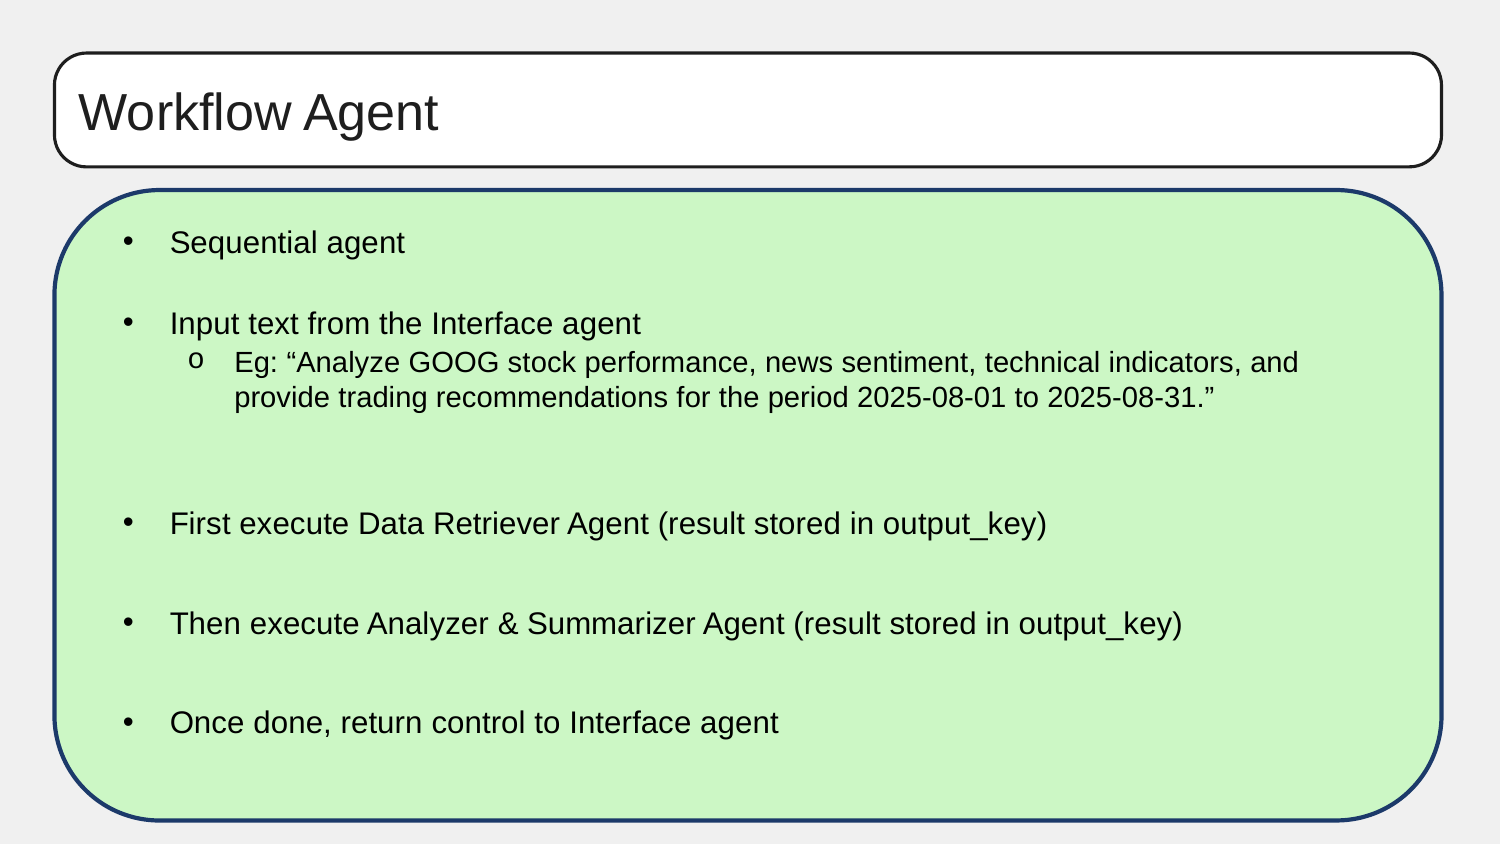

Workflow Agent

Sequential agent
Input text from the Interface agent

First execute Data Retriever Agent (result stored in output_key)
Then execute Analyzer & Summarizer Agent (result stored in output_key)
Once done, return control to Interface agent
Eg: “Analyze GOOG stock performance, news sentiment, technical indicators, and provide trading recommendations for the period 2025-08-01 to 2025-08-31.”